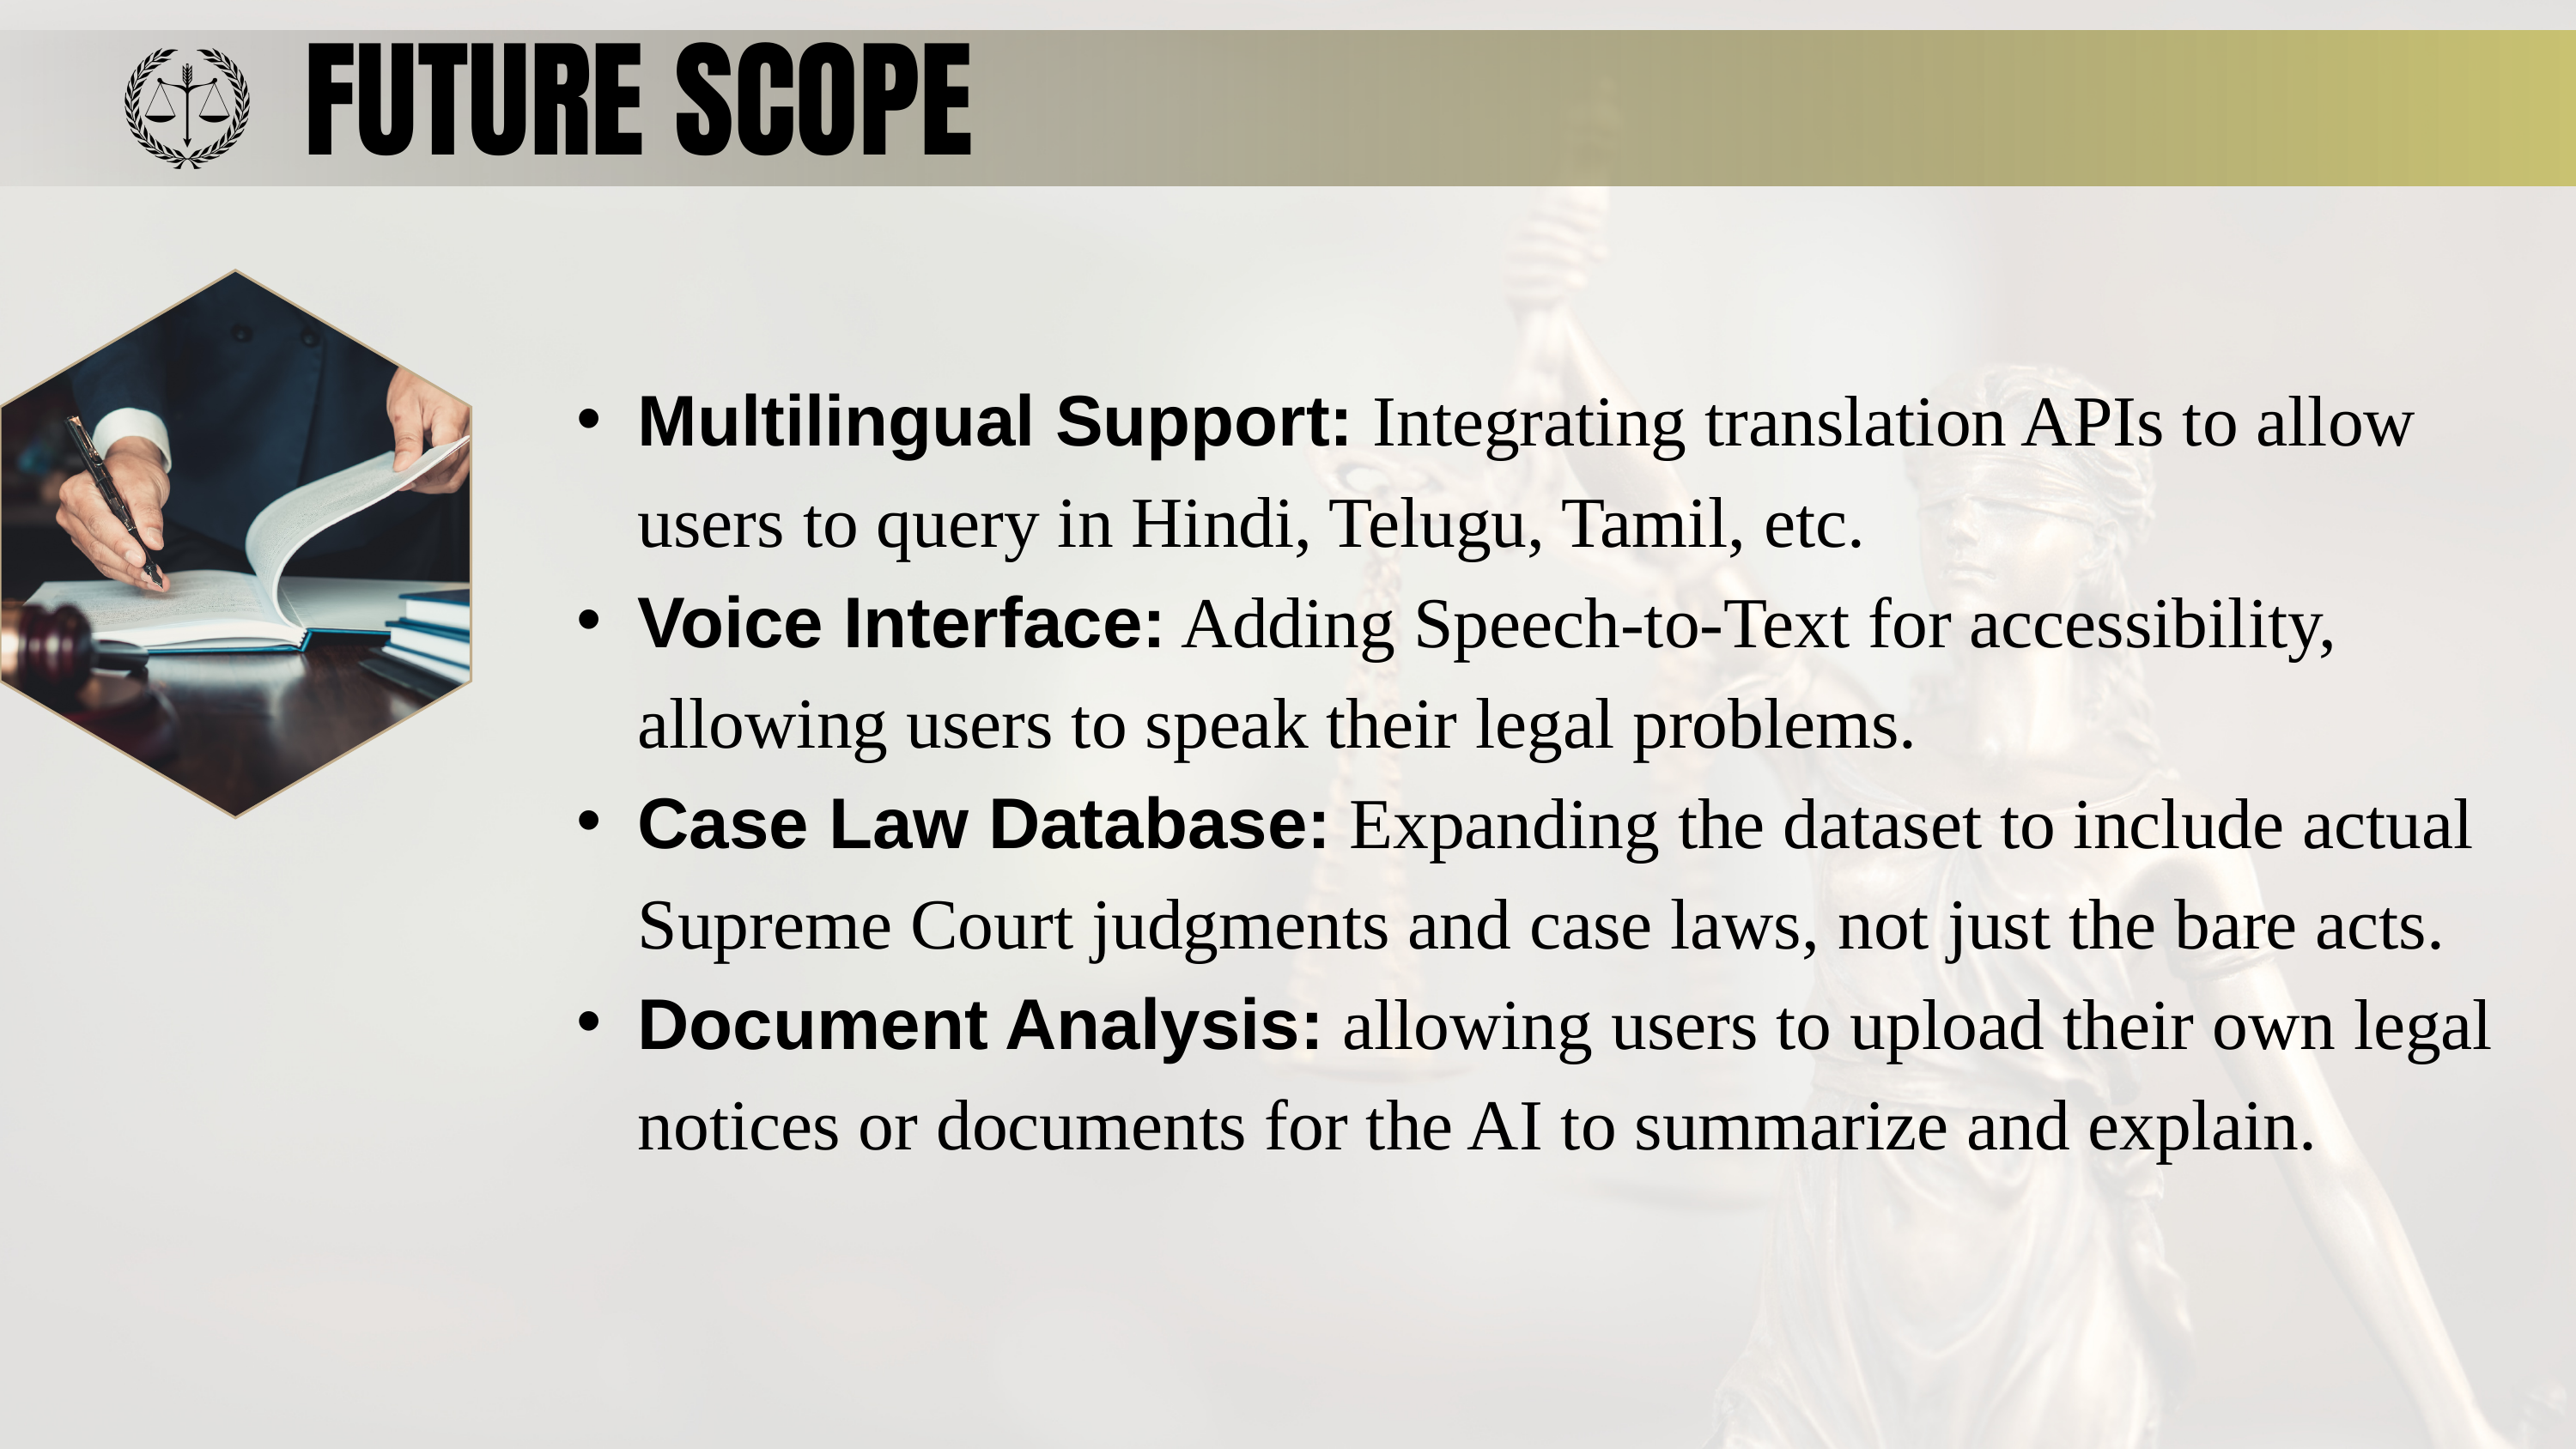

FUTURE SCOPE

Multilingual Support: Integrating translation APIs to allow users to query in Hindi, Telugu, Tamil, etc.
Voice Interface: Adding Speech-to-Text for accessibility, allowing users to speak their legal problems.
Case Law Database: Expanding the dataset to include actual Supreme Court judgments and case laws, not just the bare acts.
Document Analysis: allowing users to upload their own legal notices or documents for the AI to summarize and explain.